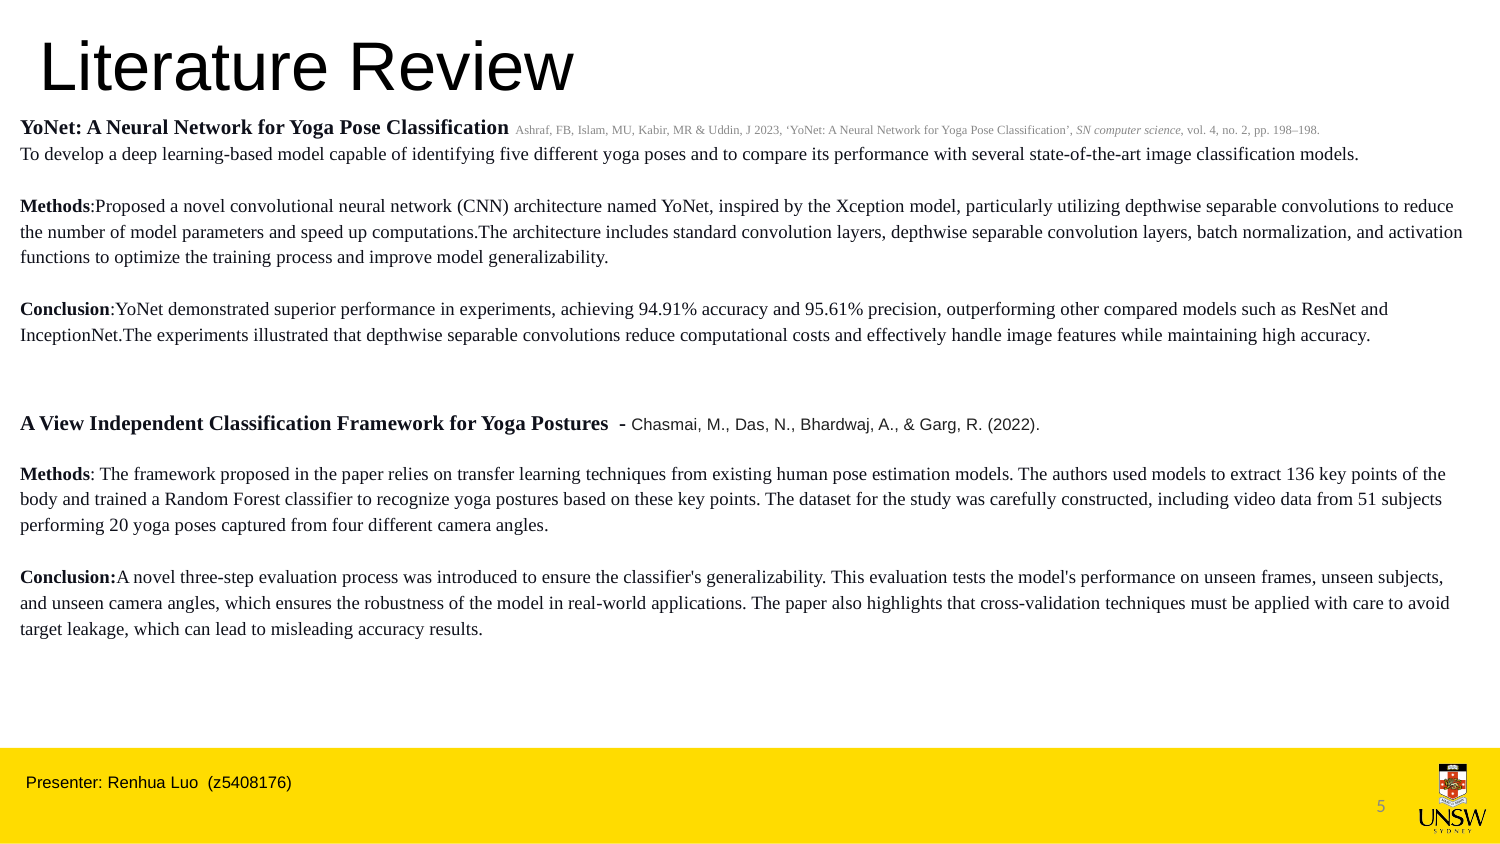

# Literature Review
YoNet: A Neural Network for Yoga Pose Classification Ashraf, FB, Islam, MU, Kabir, MR & Uddin, J 2023, ‘YoNet: A Neural Network for Yoga Pose Classification’, SN computer science, vol. 4, no. 2, pp. 198–198.
To develop a deep learning-based model capable of identifying five different yoga poses and to compare its performance with several state-of-the-art image classification models.

Methods:Proposed a novel convolutional neural network (CNN) architecture named YoNet, inspired by the Xception model, particularly utilizing depthwise separable convolutions to reduce the number of model parameters and speed up computations.The architecture includes standard convolution layers, depthwise separable convolution layers, batch normalization, and activation functions to optimize the training process and improve model generalizability.

Conclusion:YoNet demonstrated superior performance in experiments, achieving 94.91% accuracy and 95.61% precision, outperforming other compared models such as ResNet and InceptionNet.The experiments illustrated that depthwise separable convolutions reduce computational costs and effectively handle image features while maintaining high accuracy.
A View Independent Classification Framework for Yoga Postures - Chasmai, M., Das, N., Bhardwaj, A., & Garg, R. (2022).
Methods: The framework proposed in the paper relies on transfer learning techniques from existing human pose estimation models. The authors used models to extract 136 key points of the body and trained a Random Forest classifier to recognize yoga postures based on these key points. The dataset for the study was carefully constructed, including video data from 51 subjects performing 20 yoga poses captured from four different camera angles.

Conclusion:A novel three-step evaluation process was introduced to ensure the classifier's generalizability. This evaluation tests the model's performance on unseen frames, unseen subjects, and unseen camera angles, which ensures the robustness of the model in real-world applications. The paper also highlights that cross-validation techniques must be applied with care to avoid target leakage, which can lead to misleading accuracy results.

Presenter: Renhua Luo  (z5408176)
5